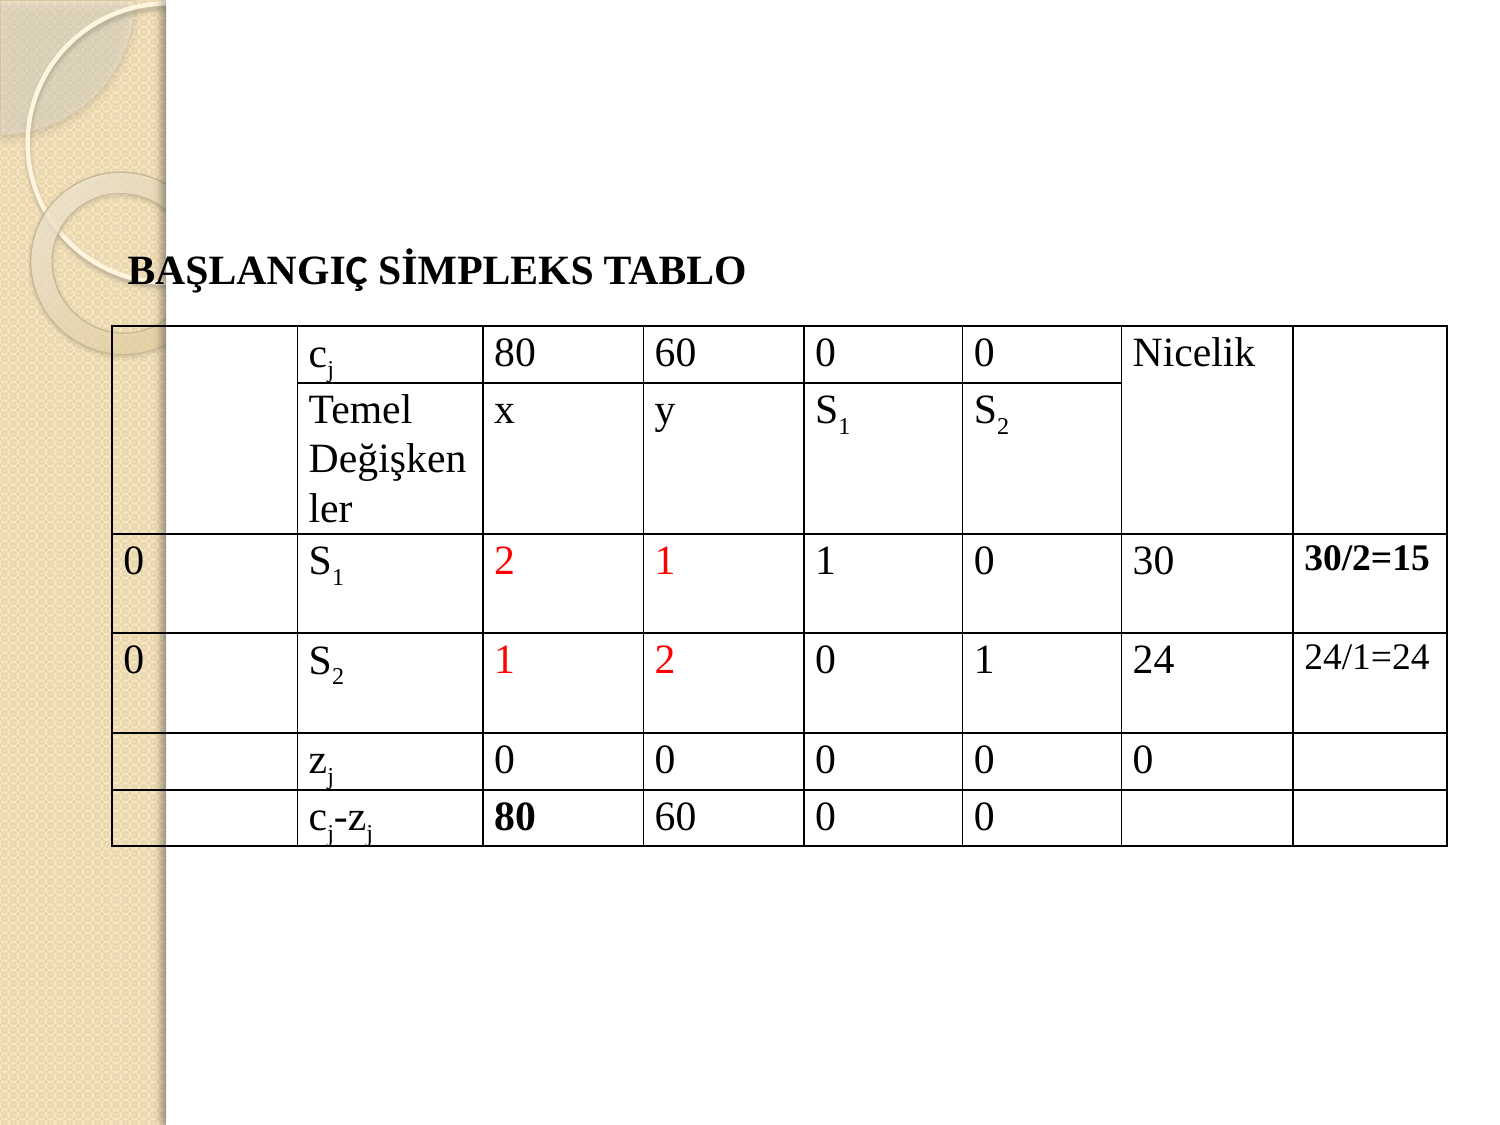

# BAŞLANGIÇ SİMPLEKS TABLO
|  | cj | 80 | 60 | 0 | 0 | Nicelik |  |
| --- | --- | --- | --- | --- | --- | --- | --- |
|  | Temel Değişkenler | x | y | S1 | S2 |  |  |
| 0 | S1 | 2 | 1 | 1 | 0 | 30 | 30/2=15 |
| 0 | S2 | 1 | 2 | 0 | 1 | 24 | 24/1=24 |
|  | zj | 0 | 0 | 0 | 0 | 0 |  |
|  | cj-zj | 80 | 60 | 0 | 0 |  |  |